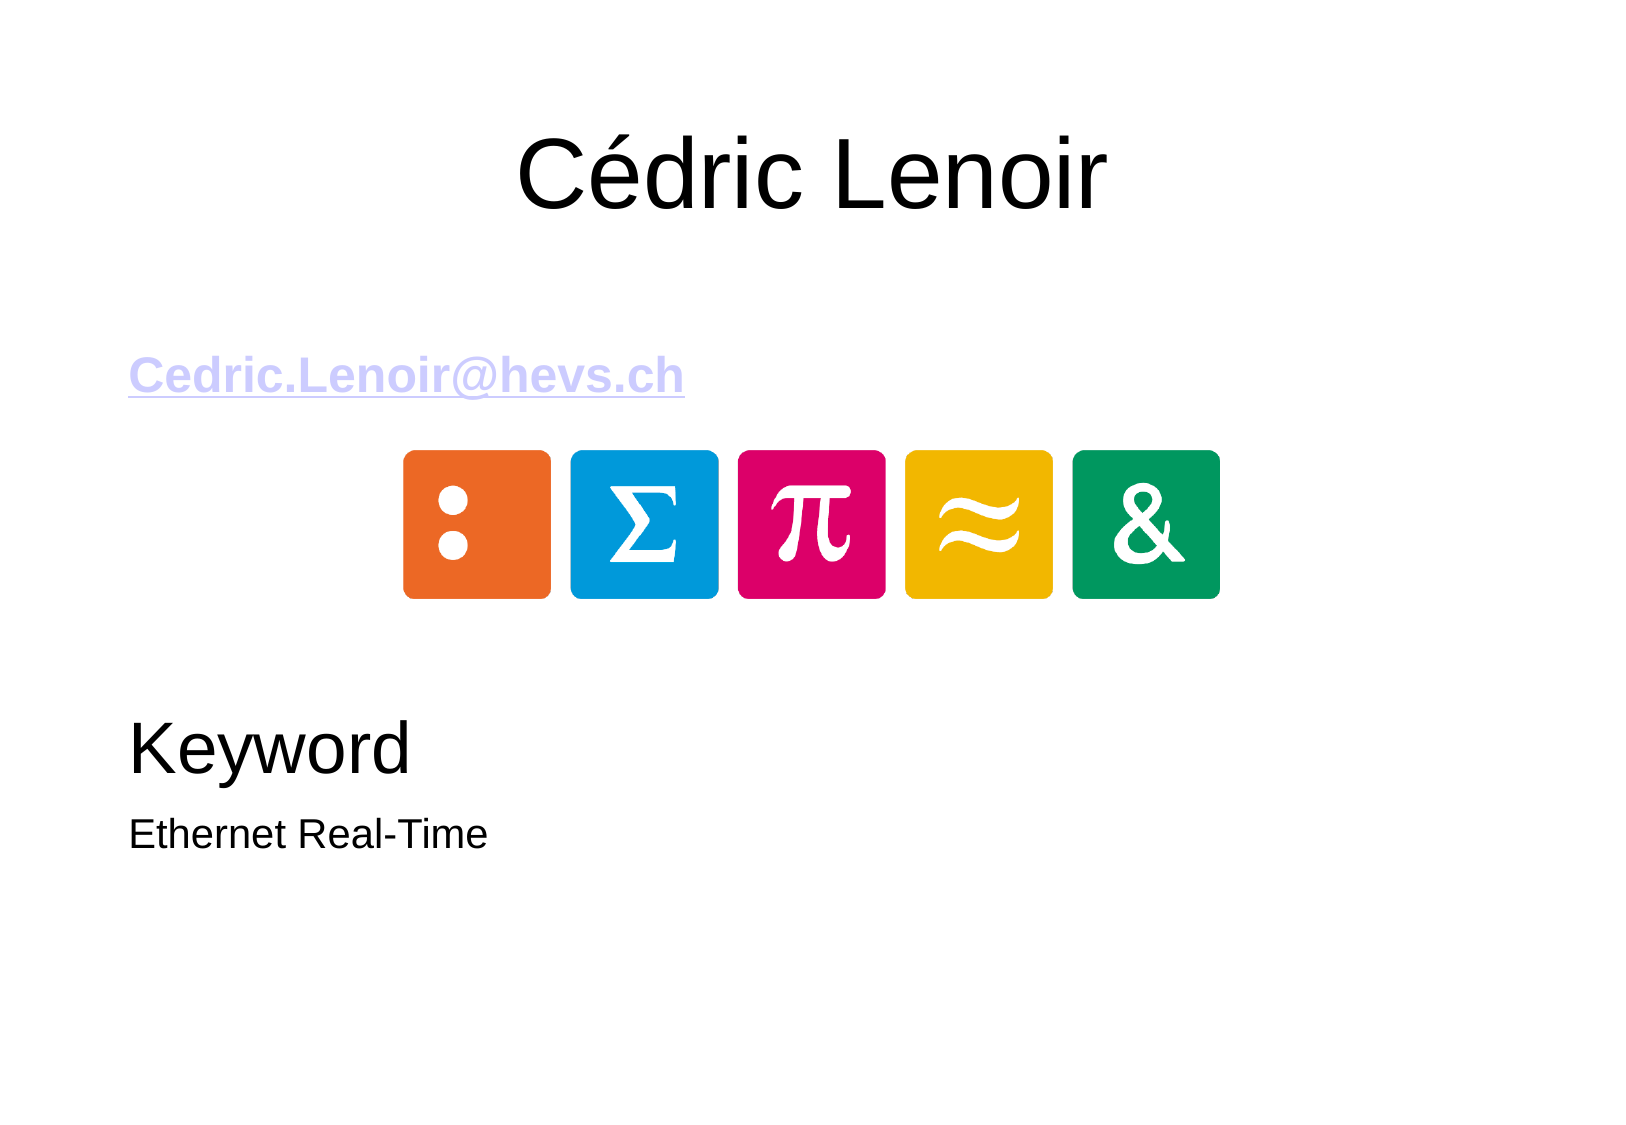

# Cédric Lenoir
Cedric.Lenoir@hevs.ch
Keyword
Ethernet Real-Time